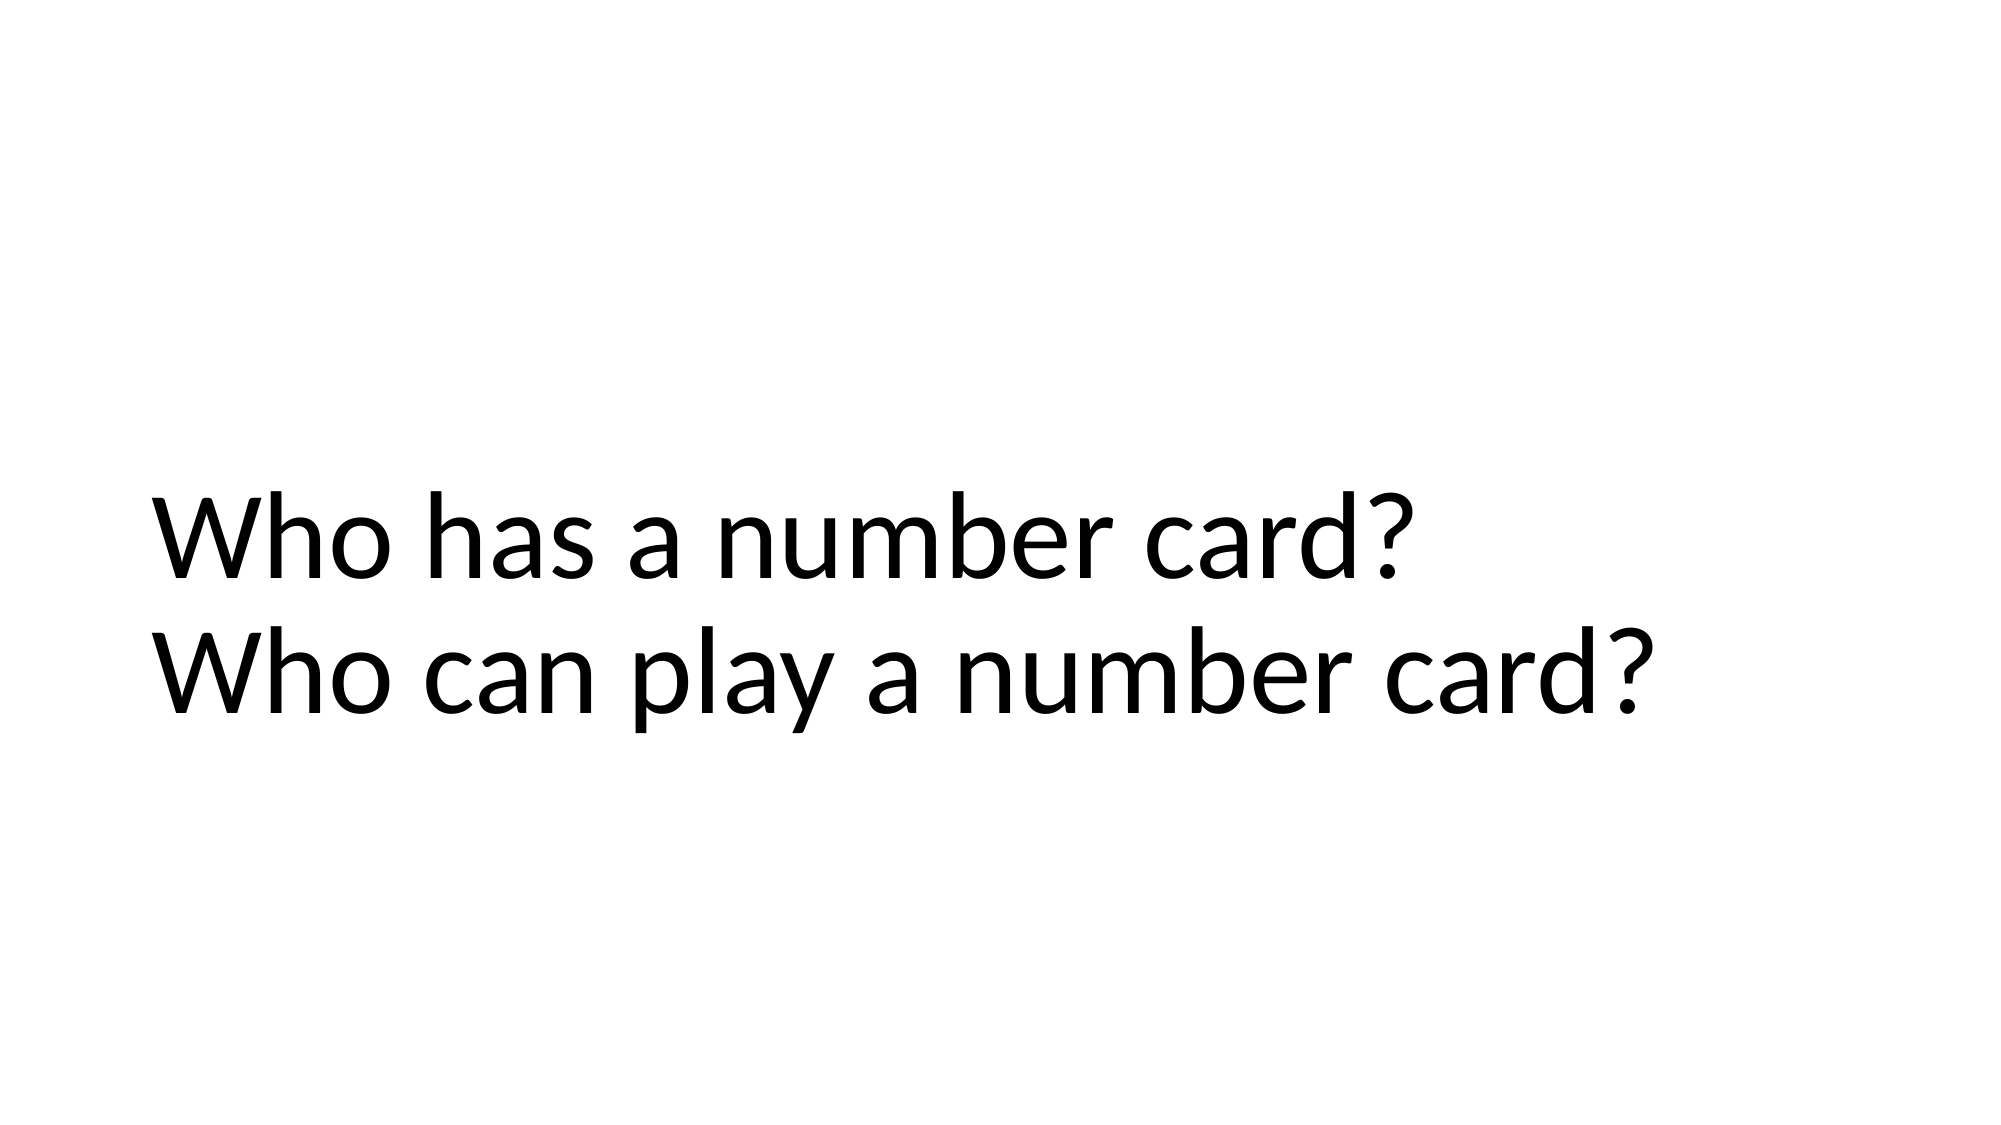

# Who has a number card? Who can play a number card?